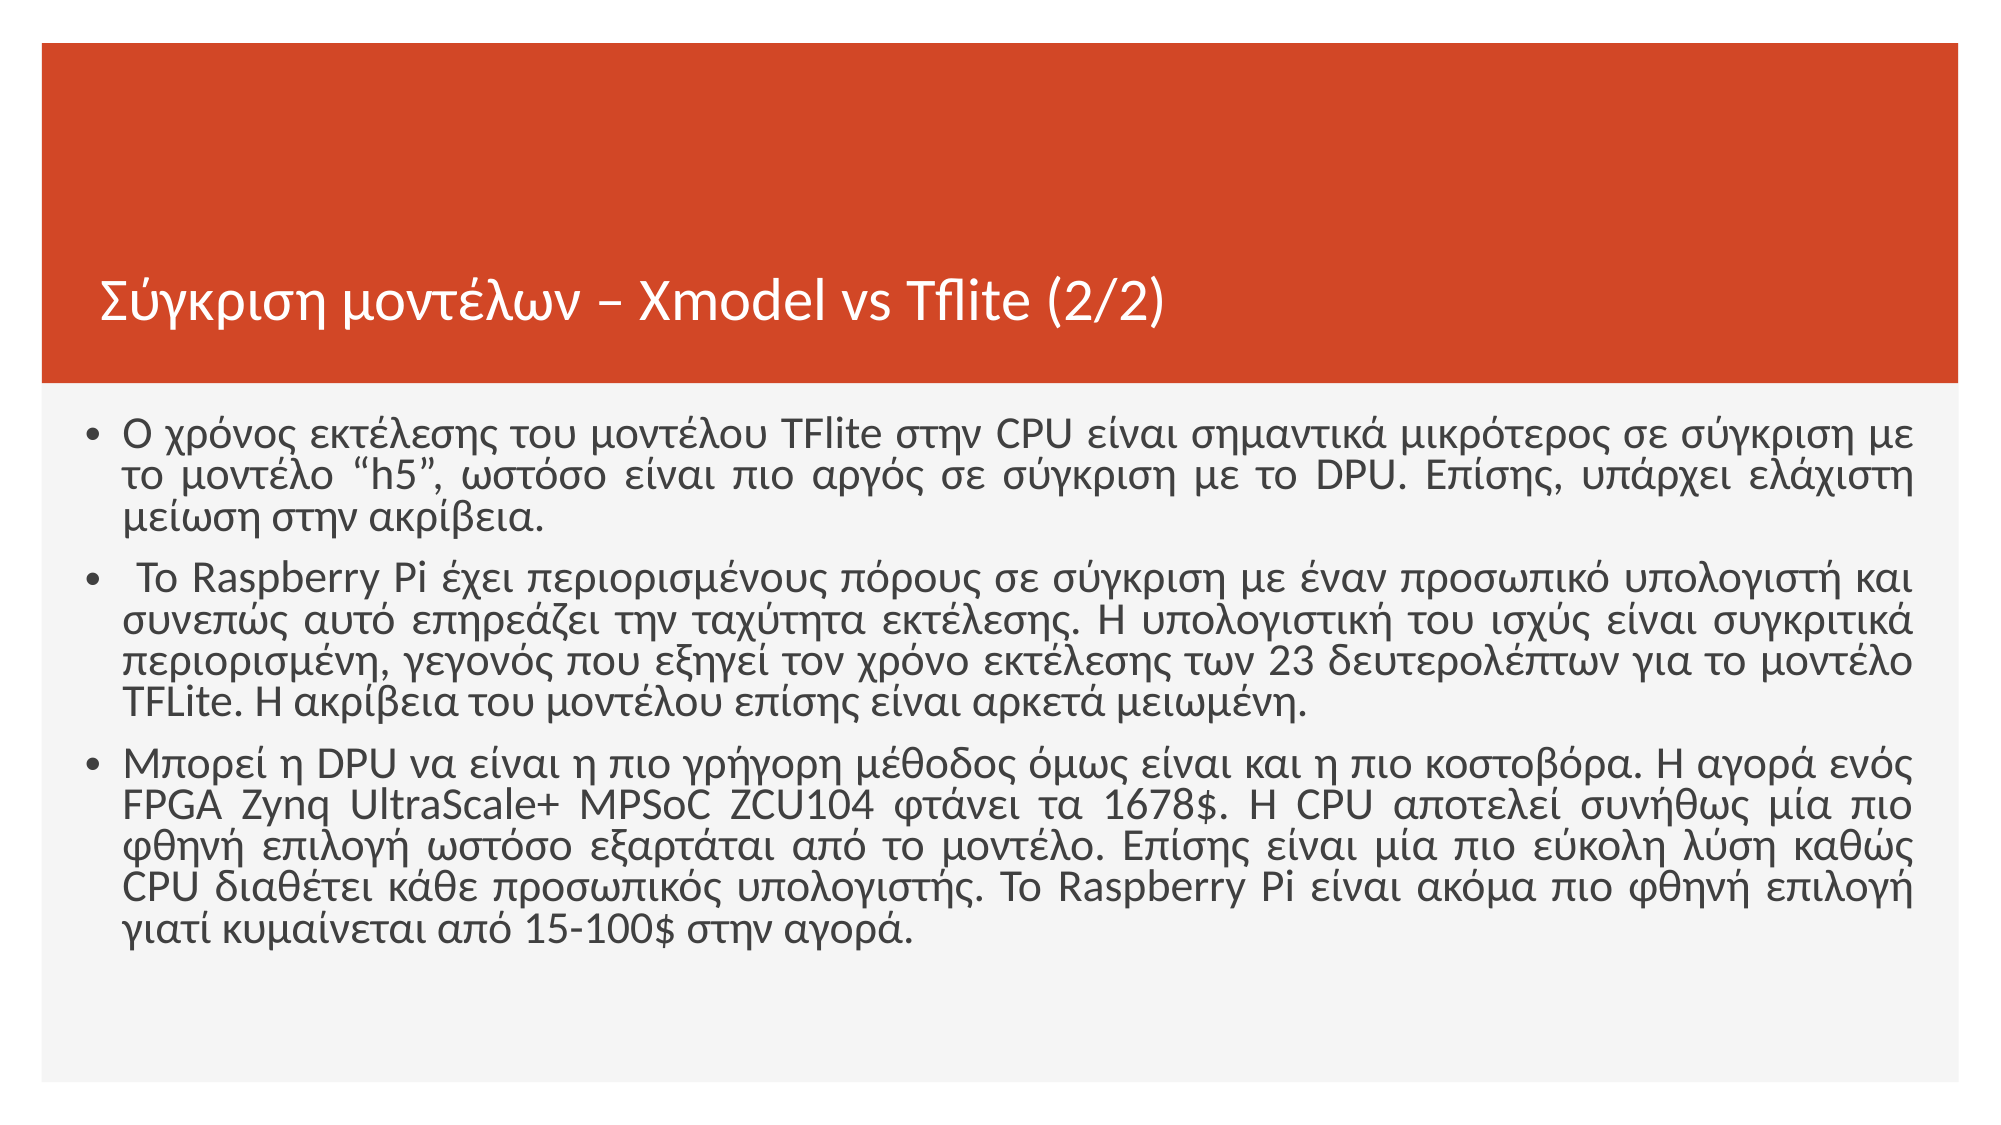

# Σύγκριση μοντέλων – Xmodel vs Tflite (2/2)
Ο χρόνος εκτέλεσης του μοντέλου TFlite στην CPU είναι σημαντικά μικρότερος σε σύγκριση με το μοντέλο “h5”, ωστόσο είναι πιο αργός σε σύγκριση με το DPU. Επίσης, υπάρχει ελάχιστη μείωση στην ακρίβεια.
 Το Raspberry Pi έχει περιορισμένους πόρους σε σύγκριση με έναν προσωπικό υπολογιστή και συνεπώς αυτό επηρεάζει την ταχύτητα εκτέλεσης. Η υπολογιστική του ισχύς είναι συγκριτικά περιορισμένη, γεγονός που εξηγεί τον χρόνο εκτέλεσης των 23 δευτερολέπτων για το μοντέλο TFLite. Η ακρίβεια του μοντέλου επίσης είναι αρκετά μειωμένη.
Μπορεί η DPU να είναι η πιο γρήγορη μέθοδος όμως είναι και η πιο κοστοβόρα. Η αγορά ενός FPGA Zynq UltraScale+ MPSoC ZCU104 φτάνει τα 1678$. Η CPU αποτελεί συνήθως μία πιο φθηνή επιλογή ωστόσο εξαρτάται από το μοντέλο. Επίσης είναι μία πιο εύκολη λύση καθώς CPU διαθέτει κάθε προσωπικός υπολογιστής. Το Raspberry Pi είναι ακόμα πιο φθηνή επιλογή γιατί κυμαίνεται από 15-100$ στην αγορά.